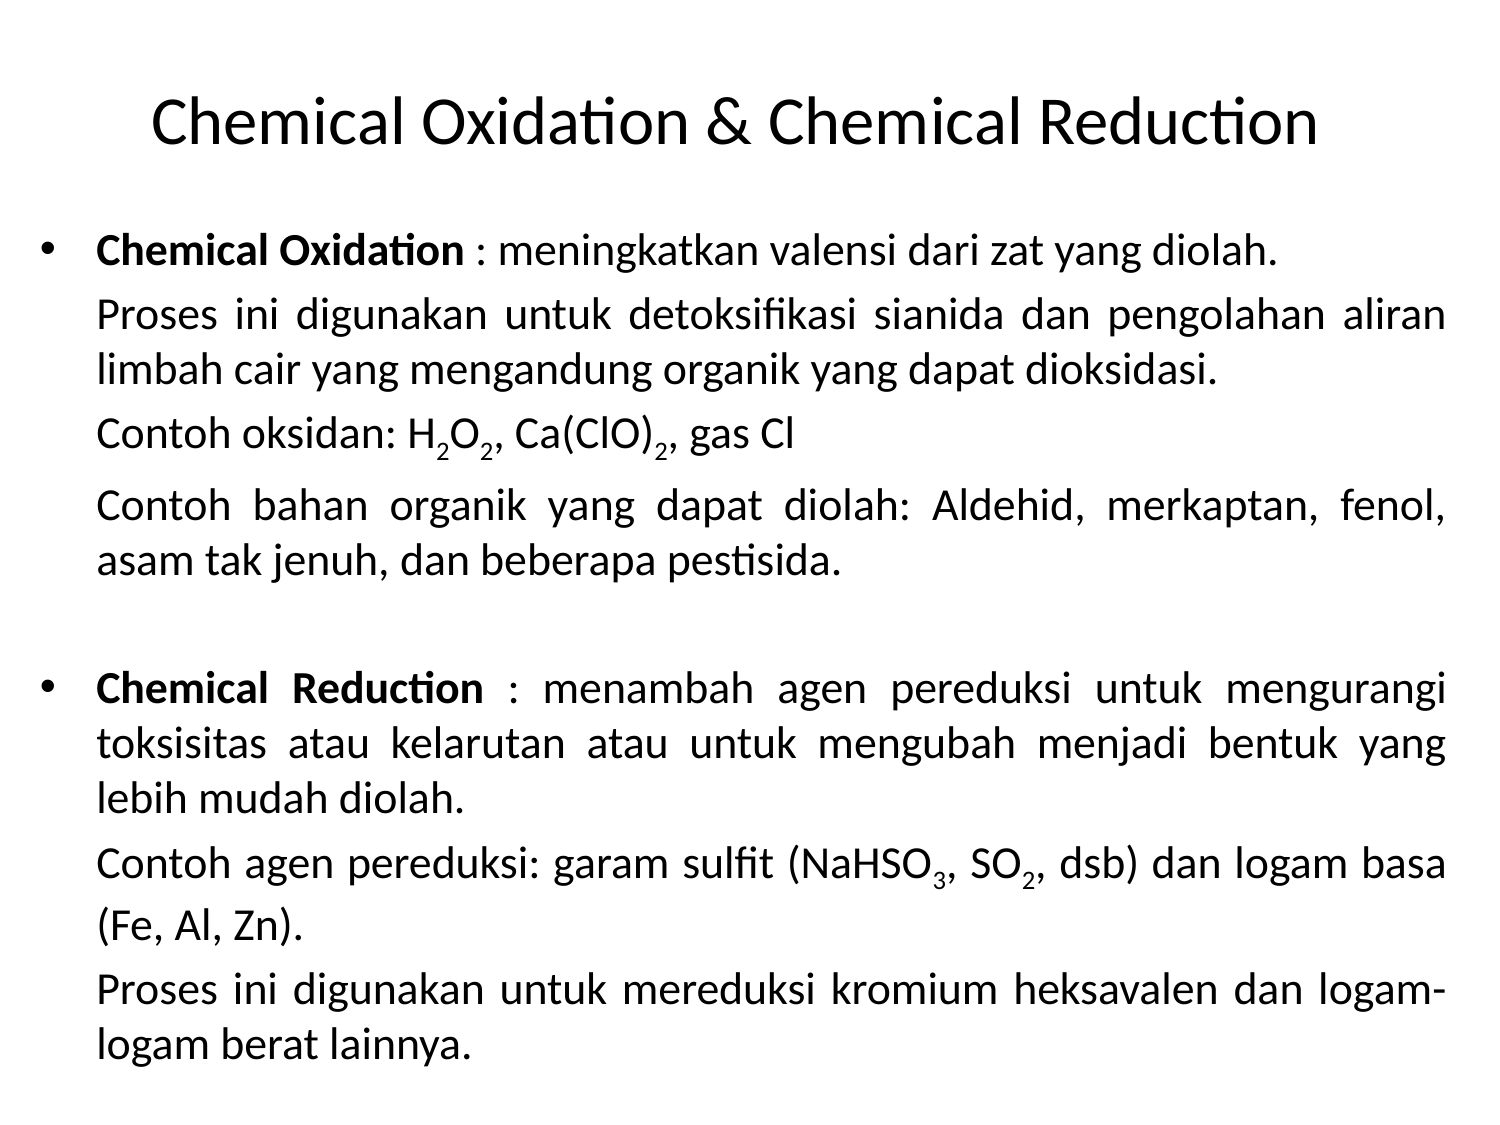

Chemical Oxidation & Chemical Reduction
Chemical Oxidation : meningkatkan valensi dari zat yang diolah.
	Proses ini digunakan untuk detoksifikasi sianida dan pengolahan aliran limbah cair yang mengandung organik yang dapat dioksidasi.
	Contoh oksidan: H2O2, Ca(ClO)2, gas Cl
	Contoh bahan organik yang dapat diolah: Aldehid, merkaptan, fenol, asam tak jenuh, dan beberapa pestisida.

Chemical Reduction : menambah agen pereduksi untuk mengurangi toksisitas atau kelarutan atau untuk mengubah menjadi bentuk yang lebih mudah diolah.
	Contoh agen pereduksi: garam sulfit (NaHSO3, SO2, dsb) dan logam basa (Fe, Al, Zn).
	Proses ini digunakan untuk mereduksi kromium heksavalen dan logam-logam berat lainnya.